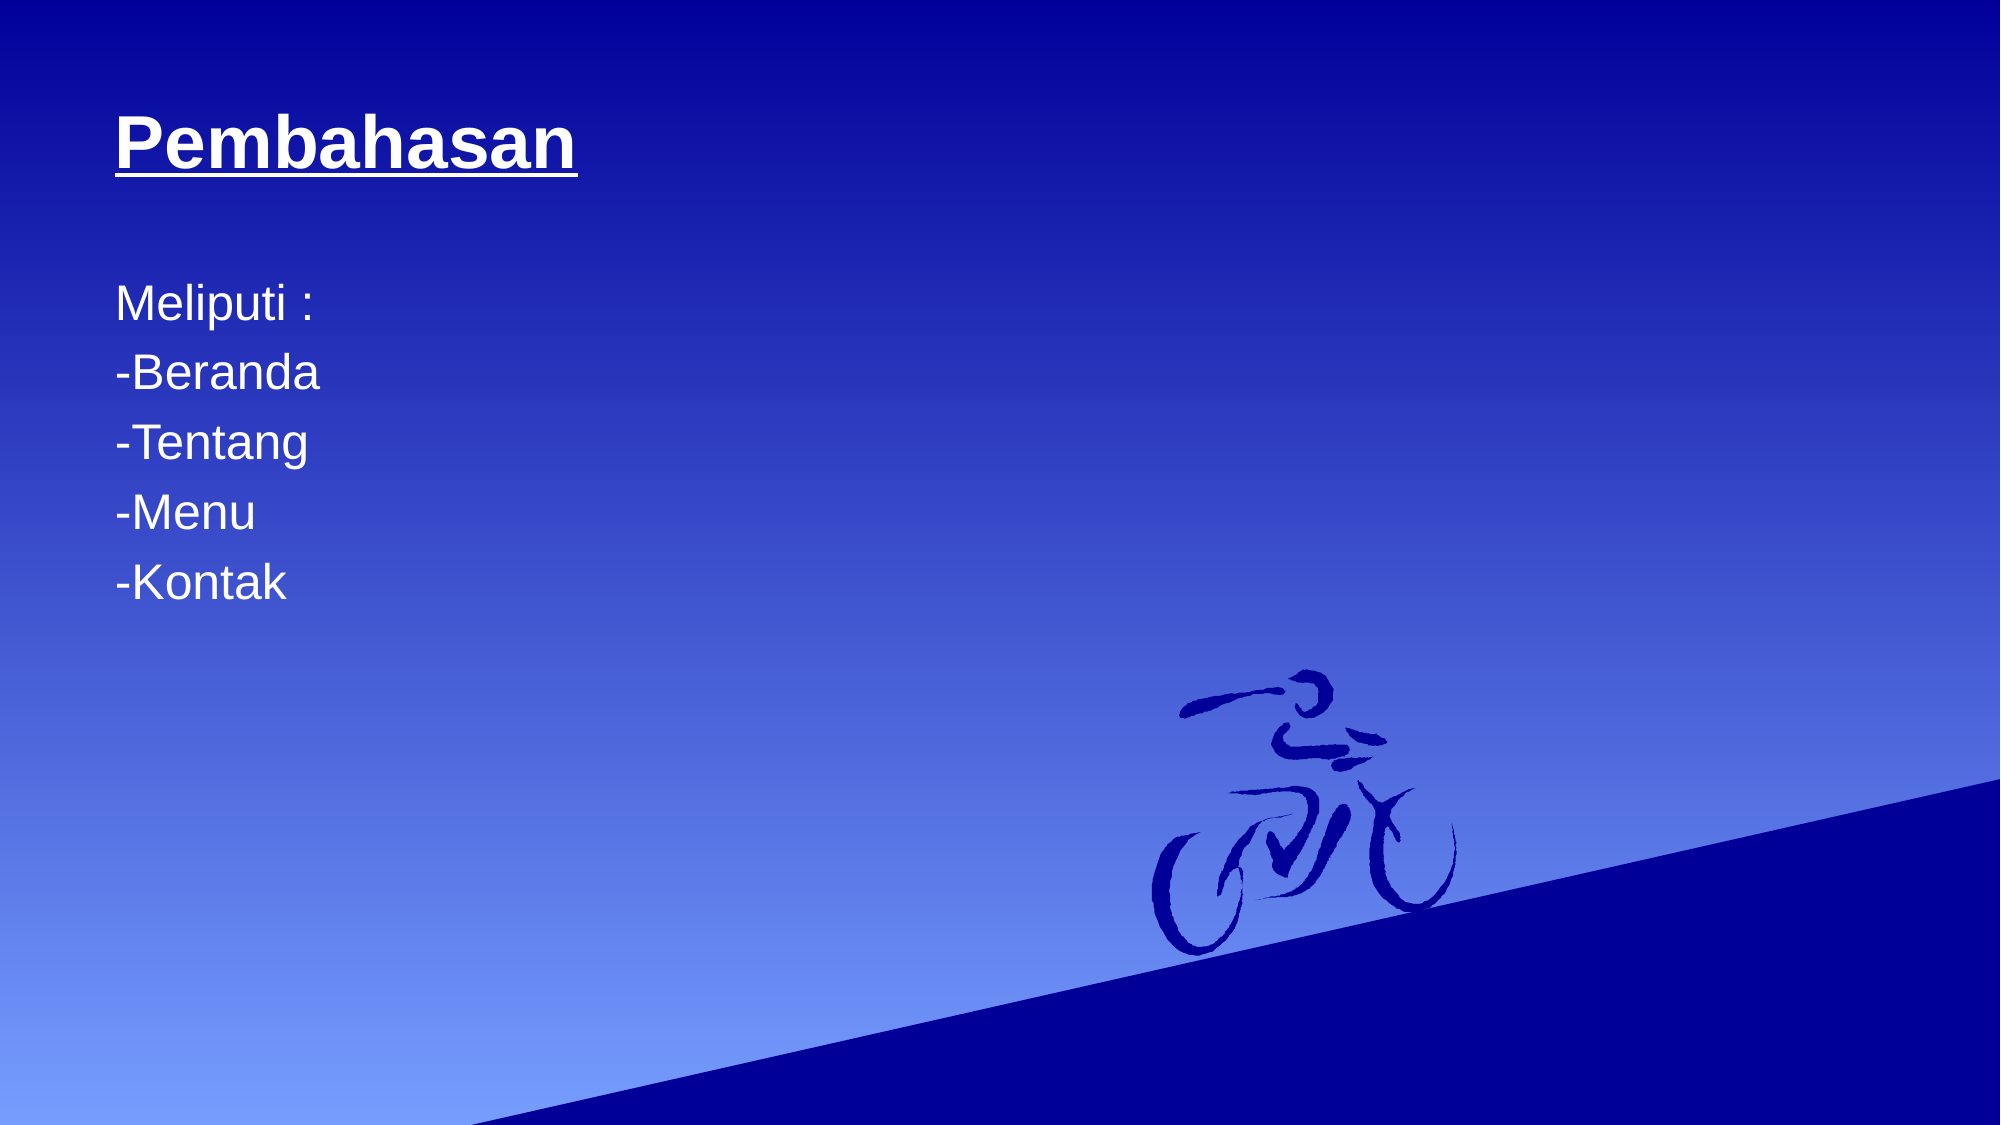

# Pembahasan
Meliputi :
-Beranda
-Tentang
-Menu
-Kontak